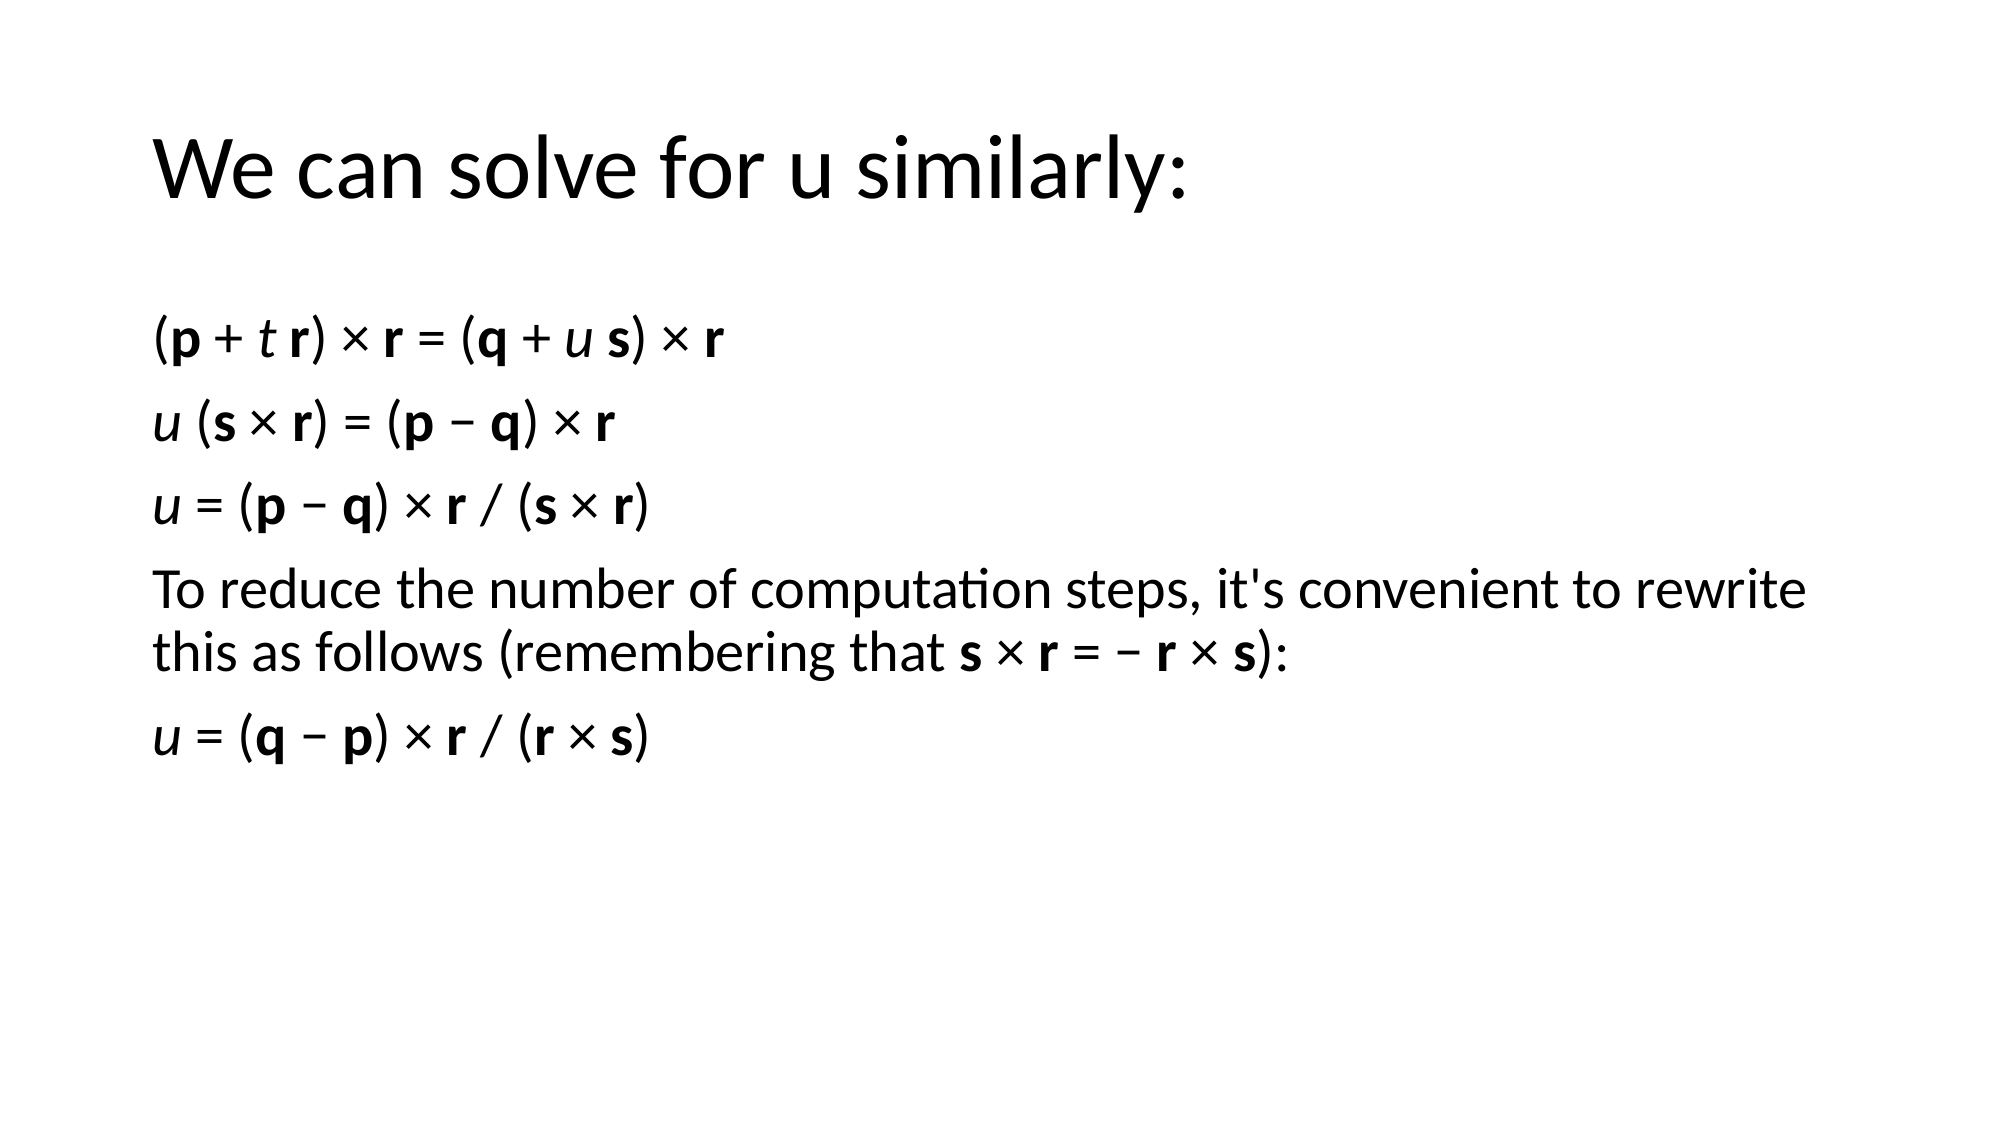

# We can solve for u similarly:
(p + t r) × r = (q + u s) × r
u (s × r) = (p − q) × r
u = (p − q) × r / (s × r)
To reduce the number of computation steps, it's convenient to rewrite this as follows (remembering that s × r = − r × s):
u = (q − p) × r / (r × s)